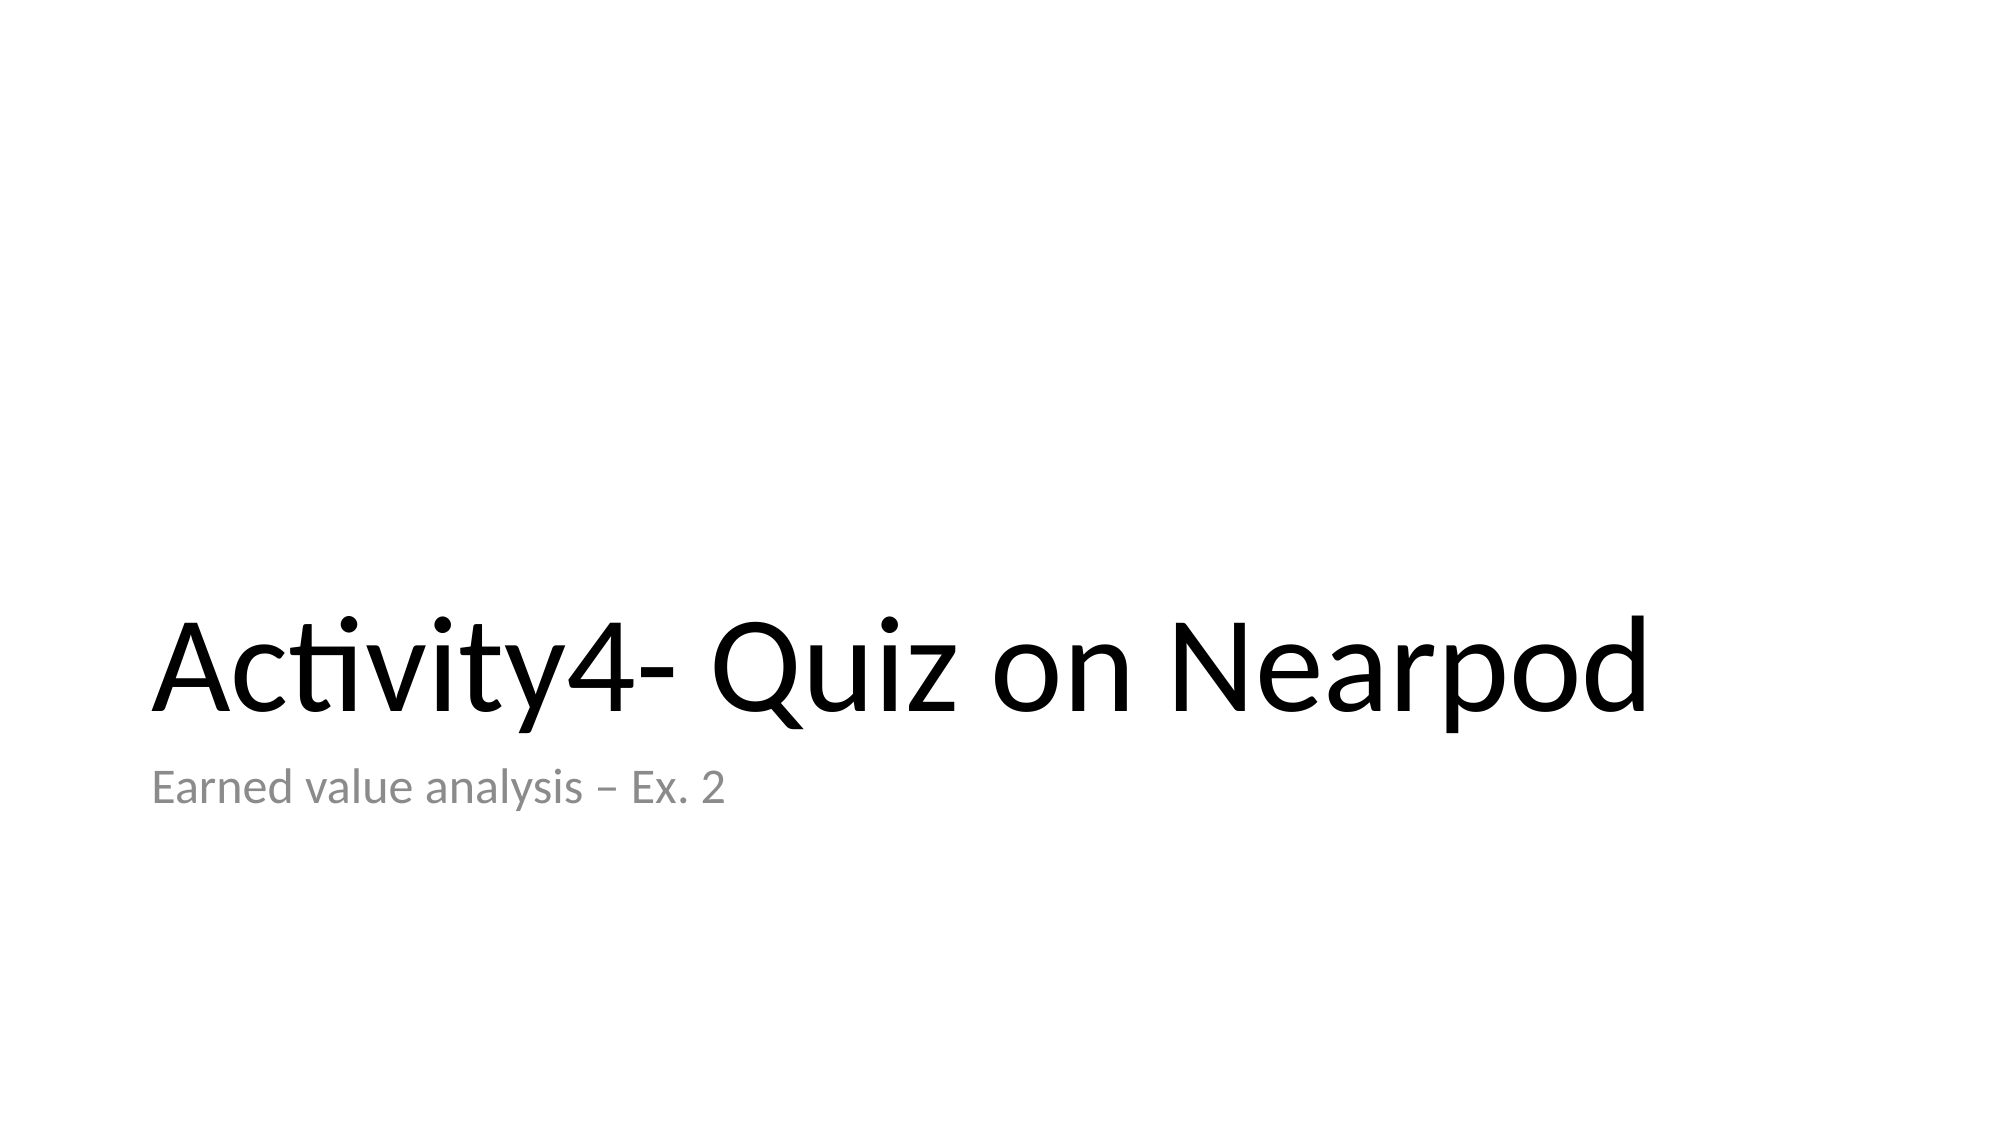

# Activity4- Quiz on Nearpod
Earned value analysis – Ex. 2
12/13/20
508